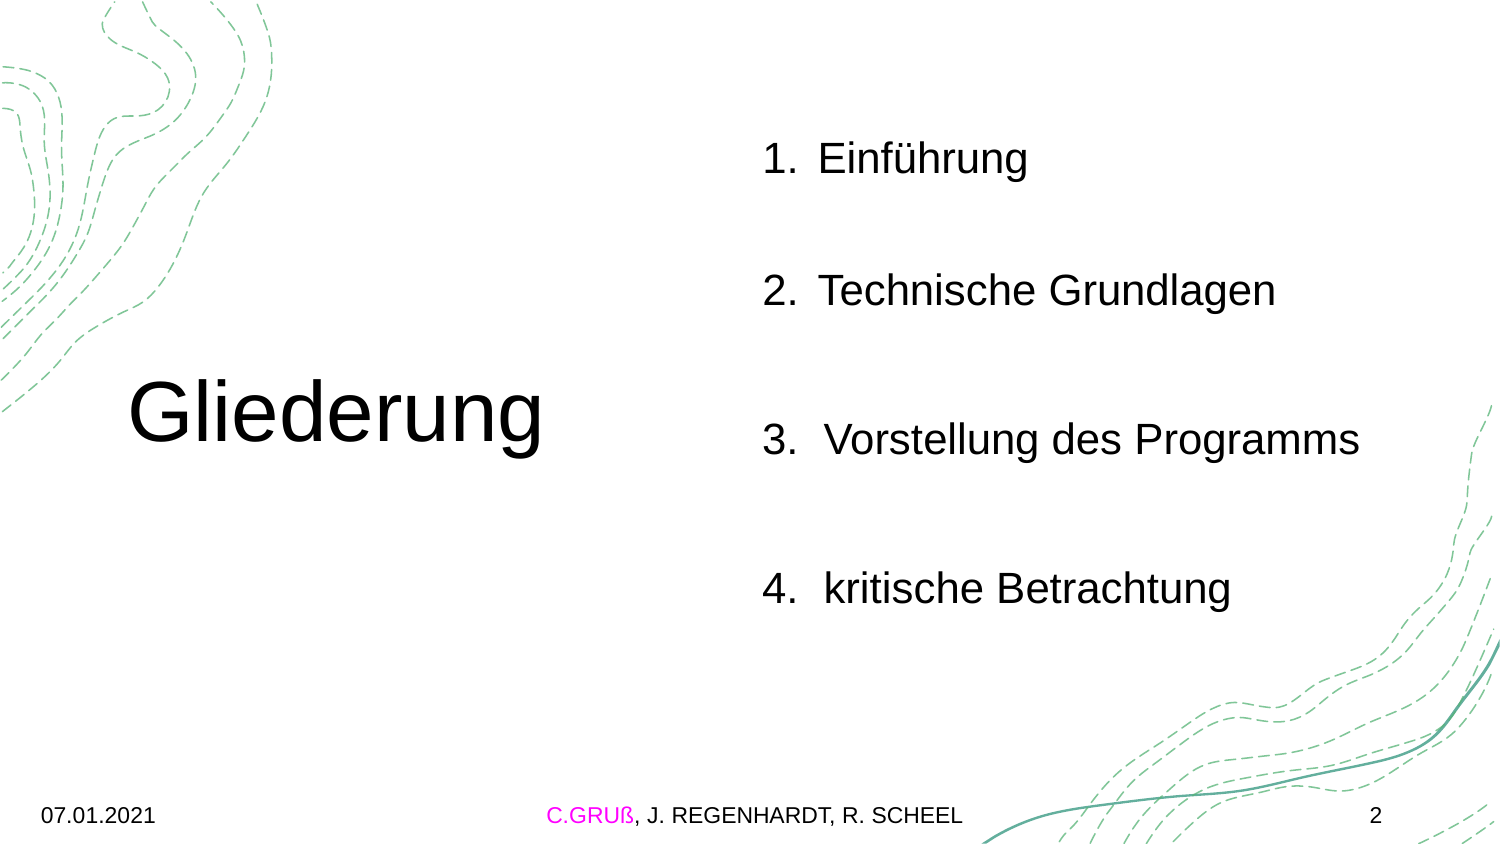

Einführung

Technische Grundlagen

Vorstellung des Programms

kritische Betrachtung
Gliederung
07.01.2021
C.GRUß, J. REGENHARDT, R. SCHEEL
2